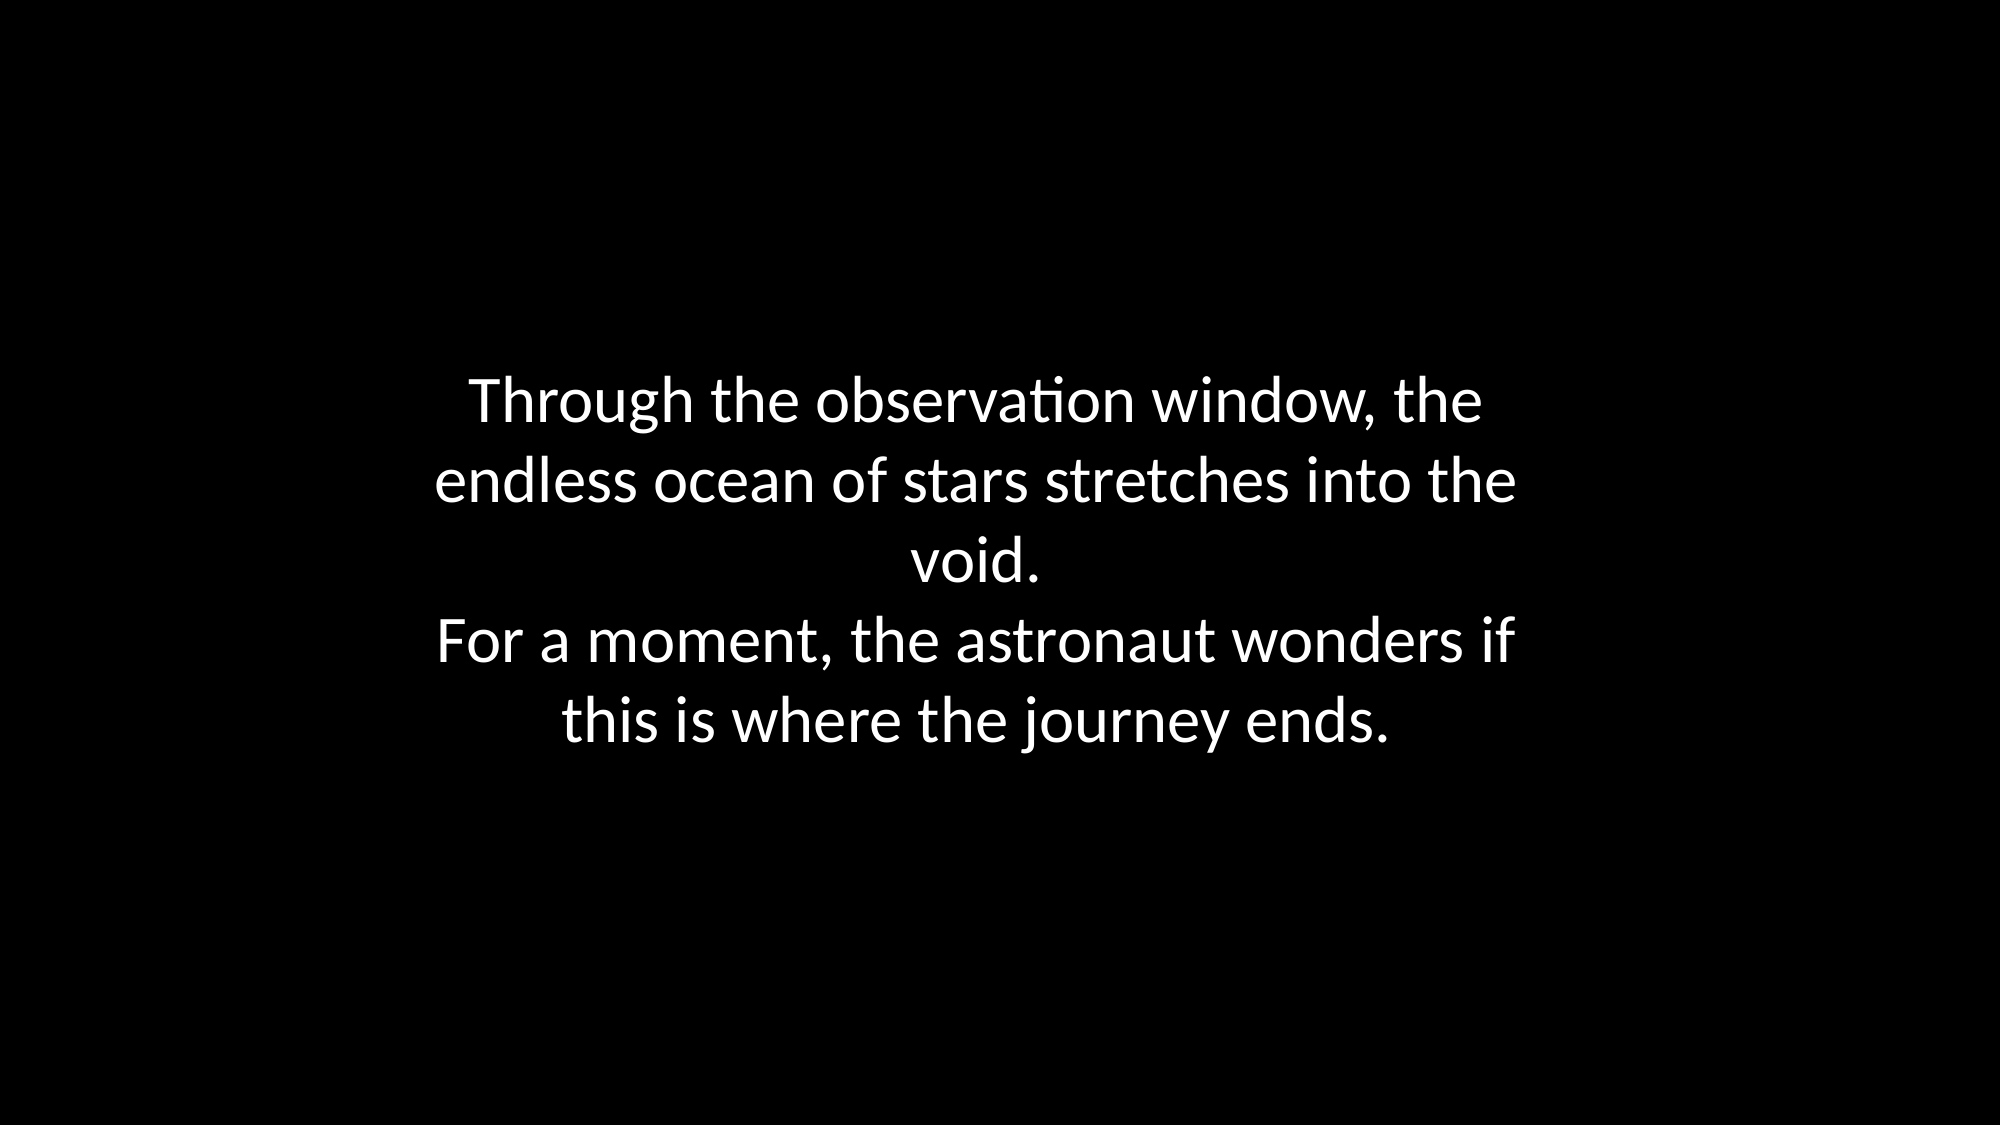

Through the observation window, the endless ocean of stars stretches into the void.
For a moment, the astronaut wonders if this is where the journey ends.